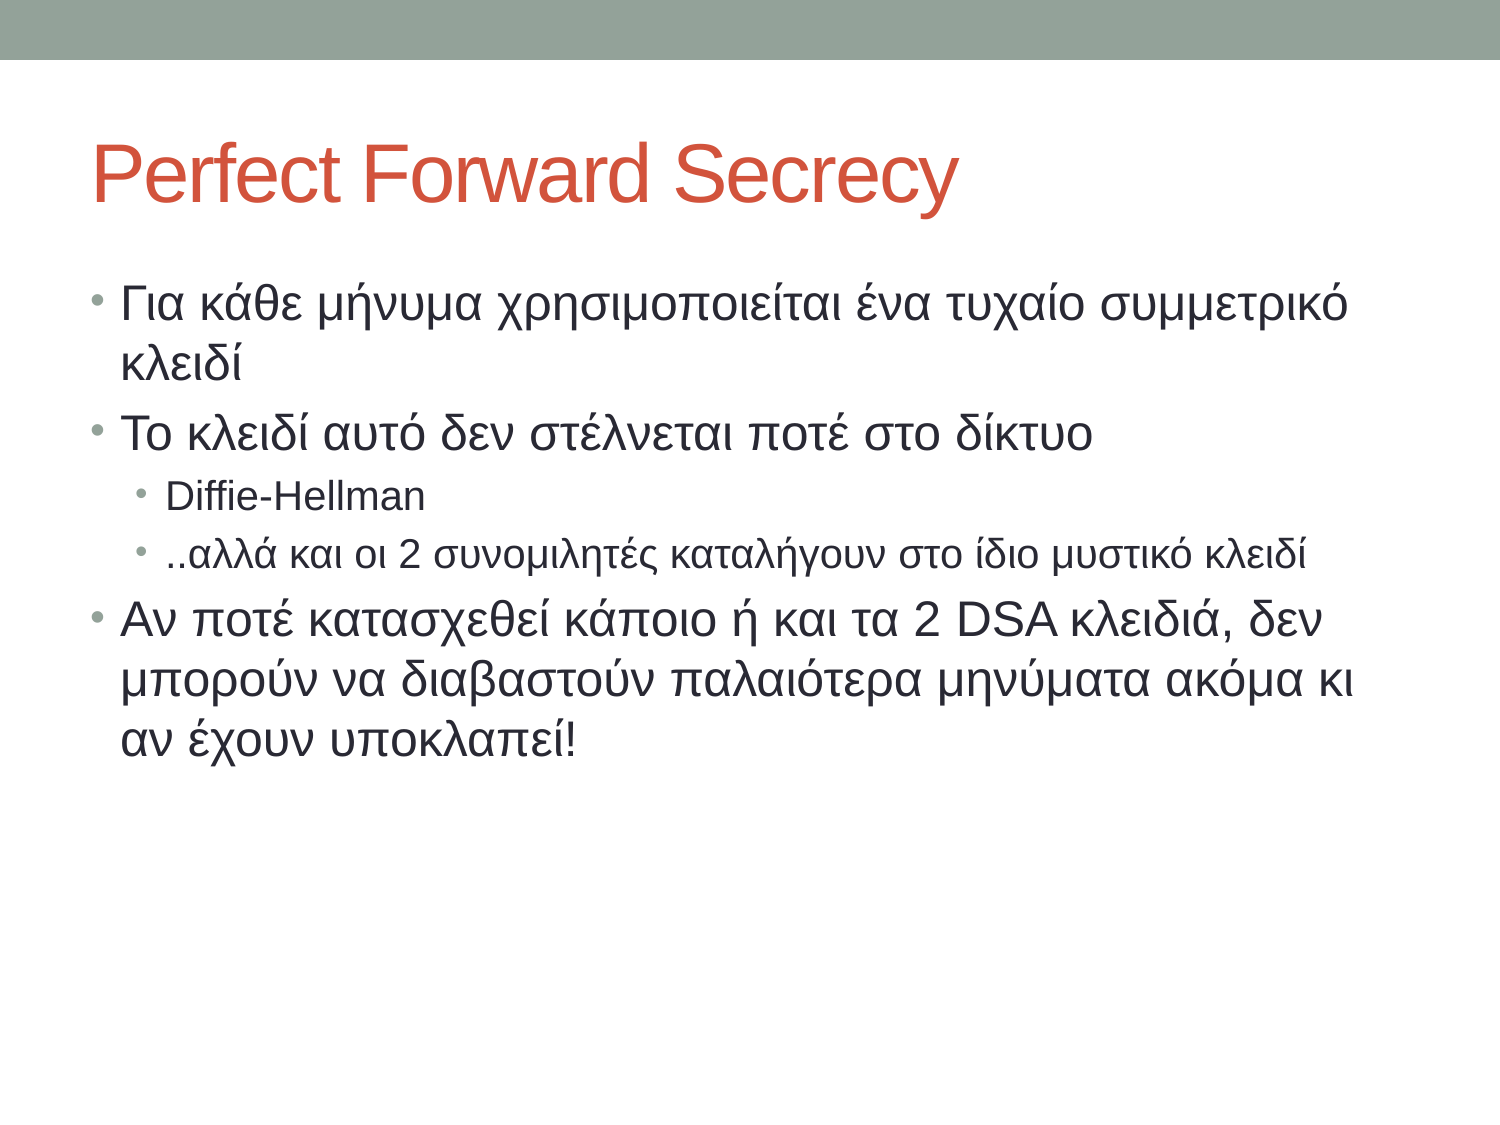

# Perfect Forward Secrecy
Για κάθε μήνυμα χρησιμοποιείται ένα τυχαίο συμμετρικό κλειδί
Το κλειδί αυτό δεν στέλνεται ποτέ στο δίκτυο
Diffie-Hellman
..αλλά και οι 2 συνομιλητές καταλήγουν στο ίδιο μυστικό κλειδί
Αν ποτέ κατασχεθεί κάποιο ή και τα 2 DSA κλειδιά, δεν μπορούν να διαβαστούν παλαιότερα μηνύματα ακόμα κι αν έχουν υποκλαπεί!